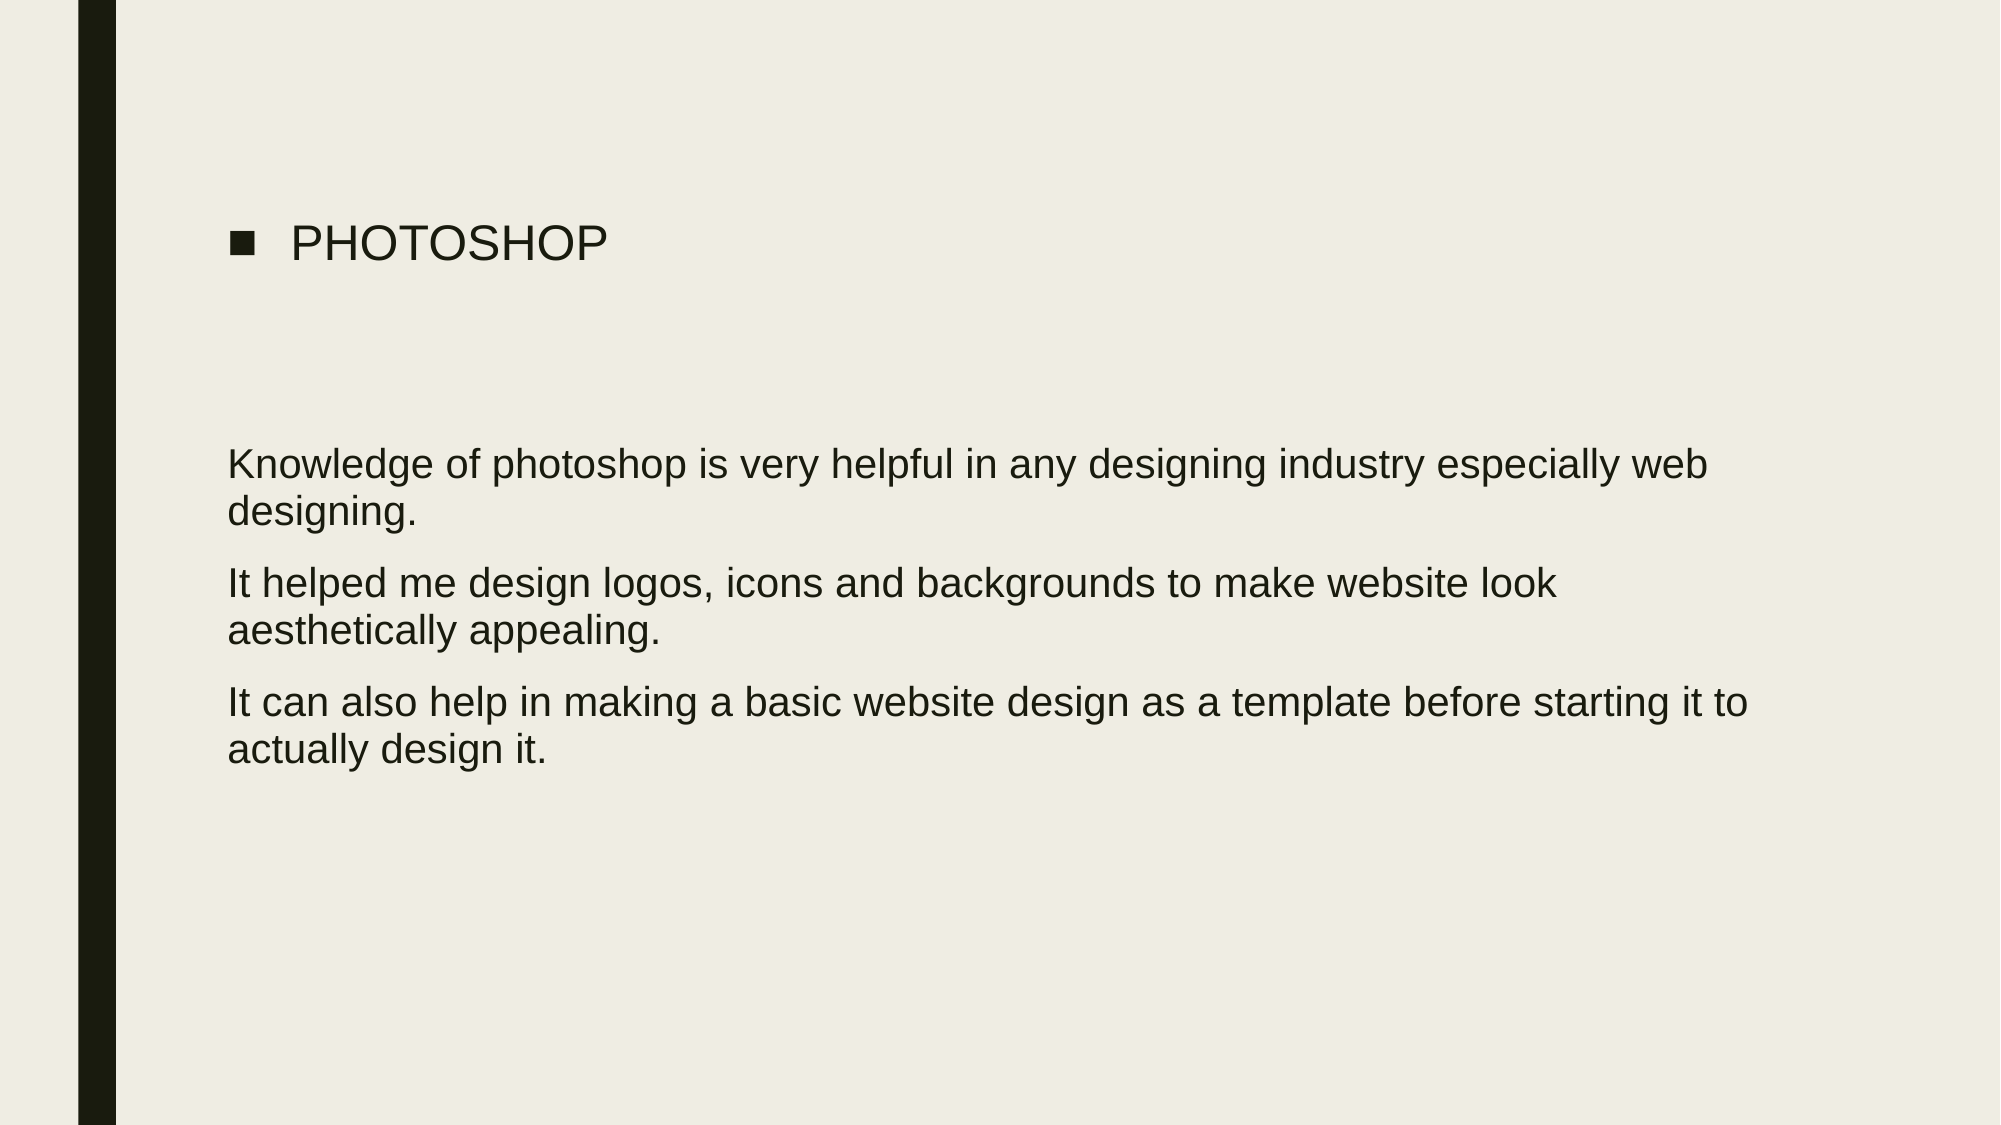

PHOTOSHOP

Knowledge of photoshop is very helpful in any designing industry especially web designing.
It helped me design logos, icons and backgrounds to make website look aesthetically appealing.
It can also help in making a basic website design as a template before starting it to actually design it.